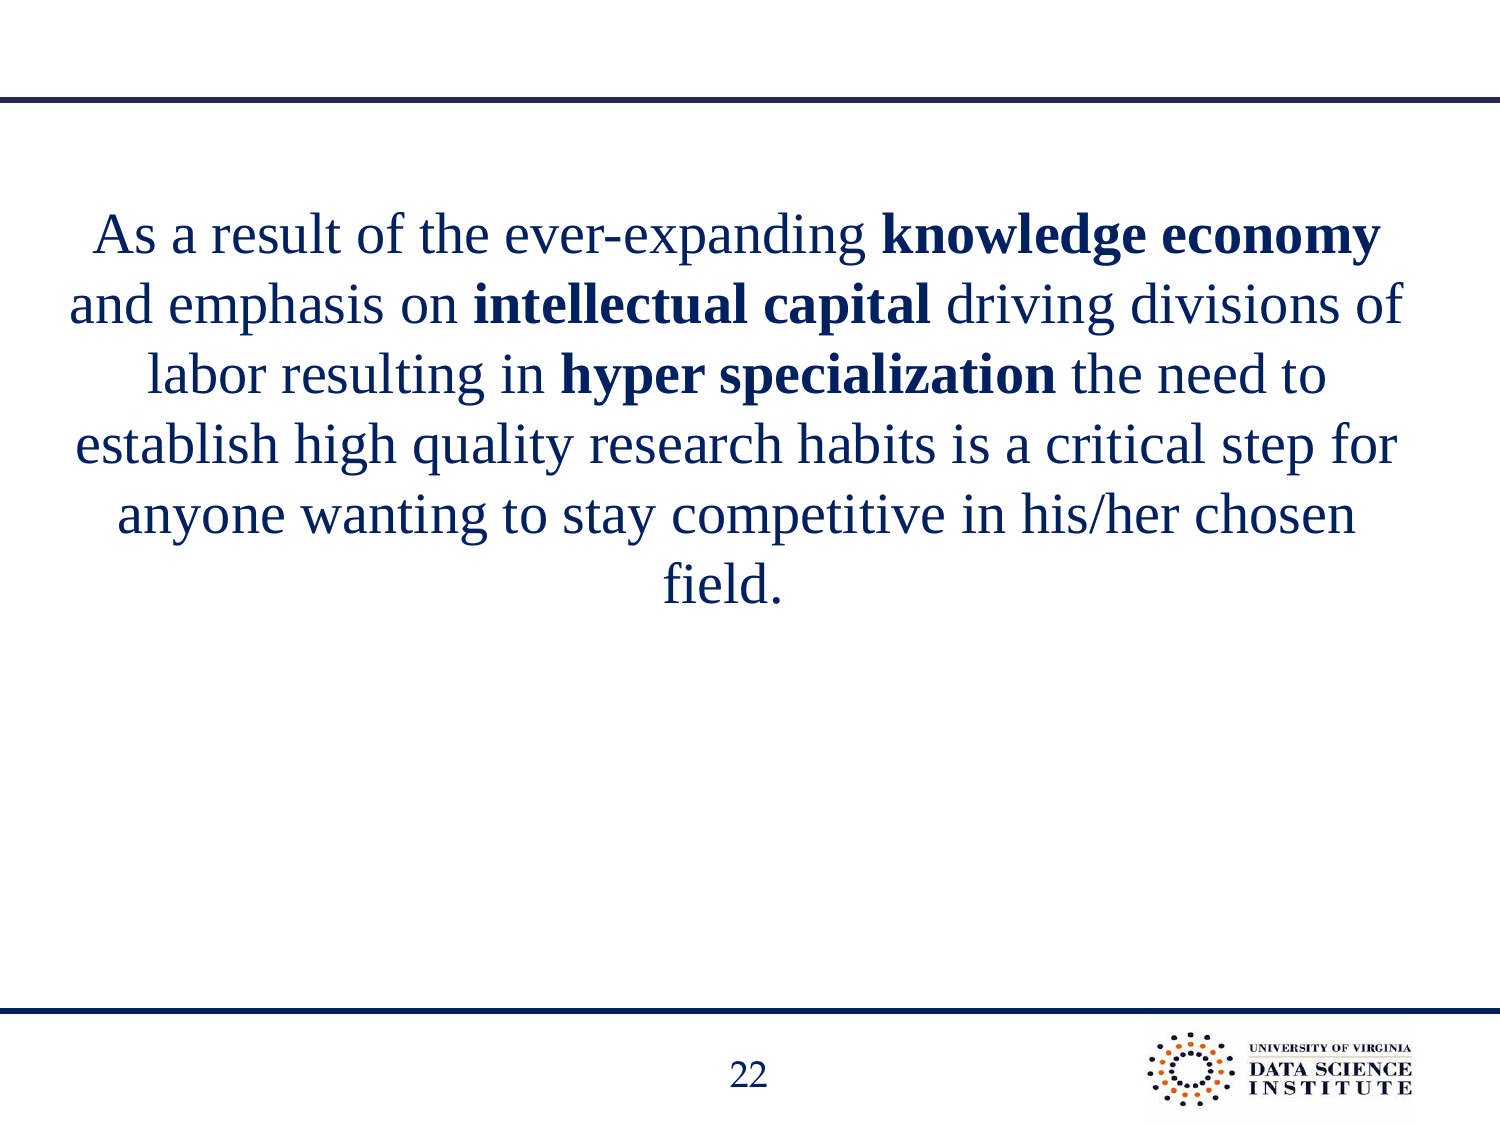

As a result of the ever-expanding knowledge economy and emphasis on intellectual capital driving divisions of labor resulting in hyper specialization the need to establish high quality research habits is a critical step for anyone wanting to stay competitive in his/her chosen field.